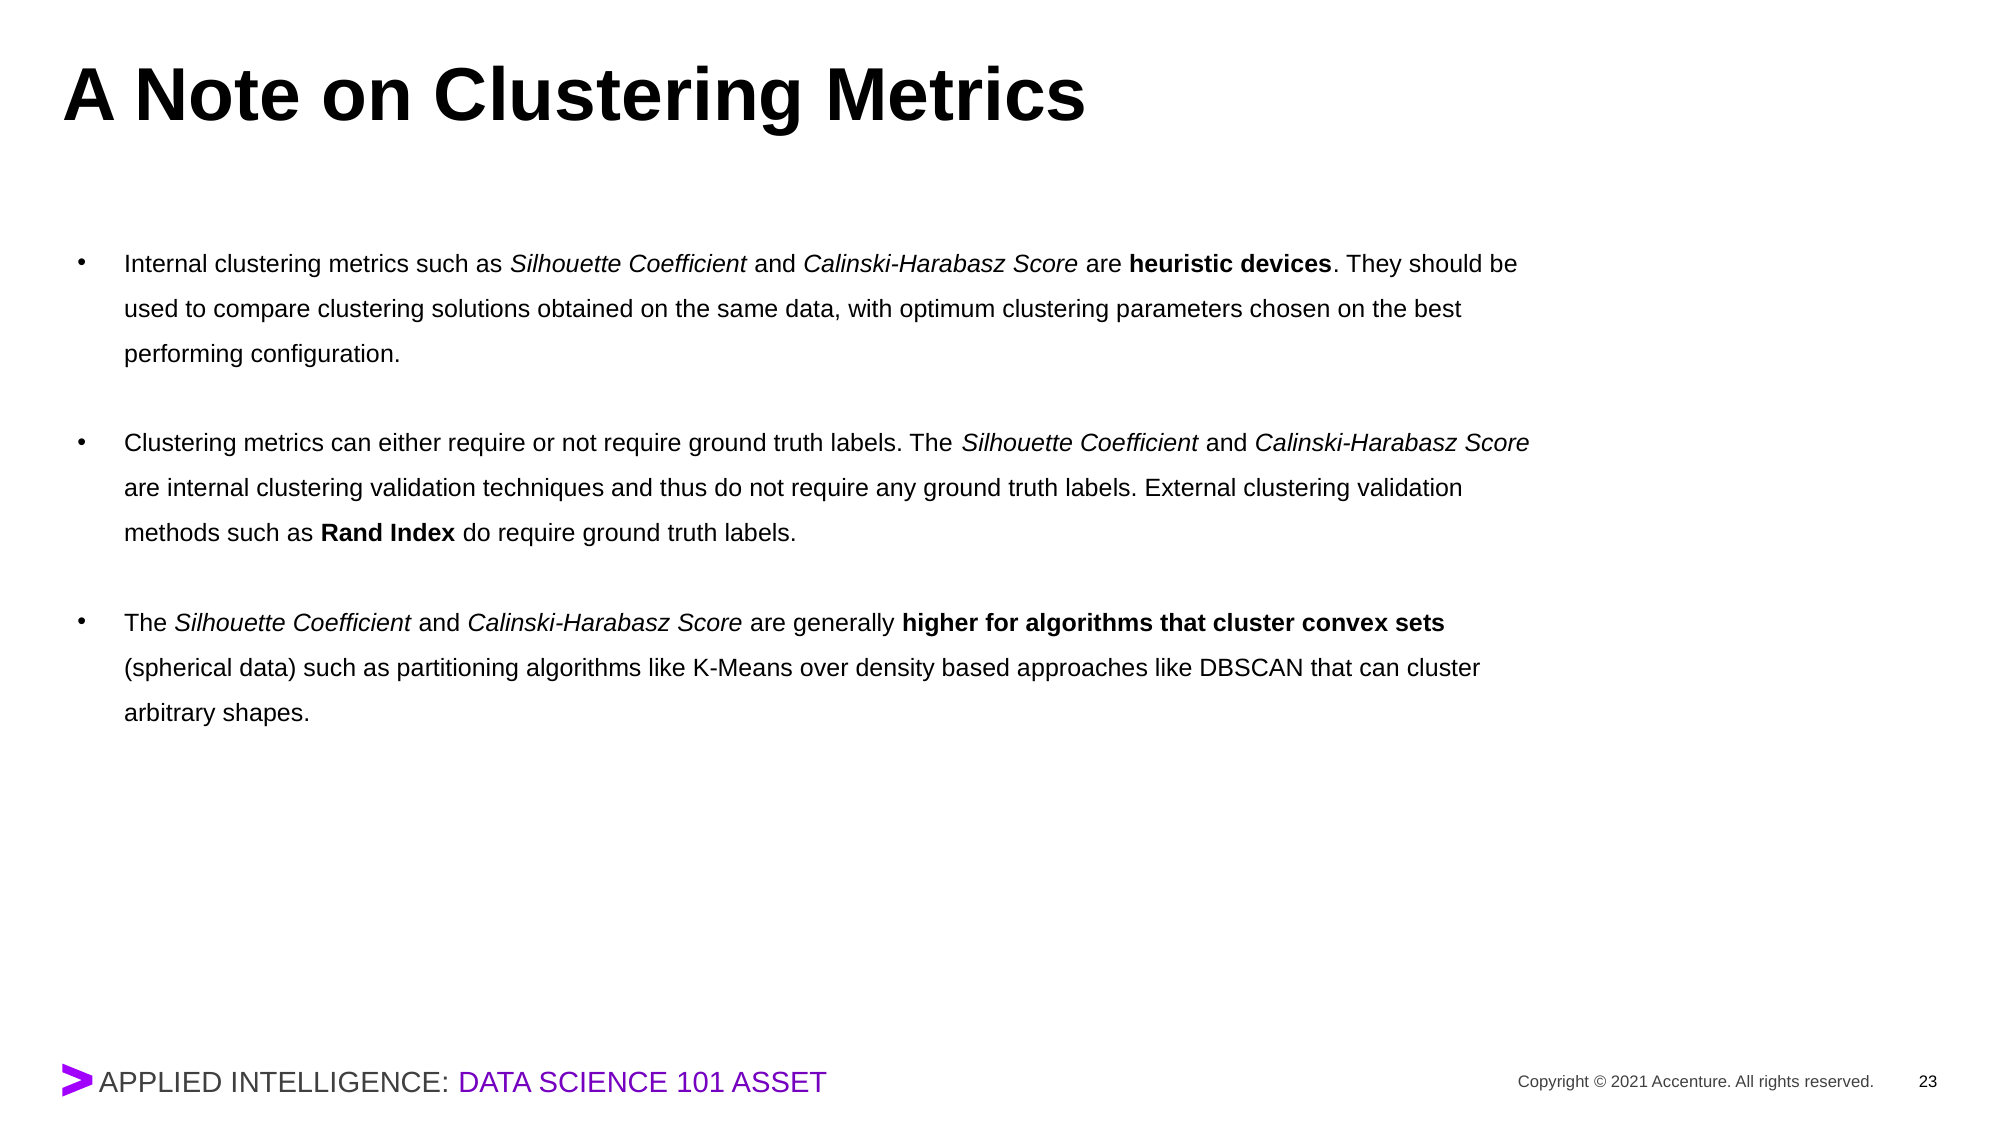

# A Note on Clustering Metrics
Internal clustering metrics such as Silhouette Coefficient and Calinski-Harabasz Score are heuristic devices. They should be used to compare clustering solutions obtained on the same data, with optimum clustering parameters chosen on the best performing configuration.

Clustering metrics can either require or not require ground truth labels. The Silhouette Coefficient and Calinski-Harabasz Score are internal clustering validation techniques and thus do not require any ground truth labels. External clustering validation methods such as Rand Index do require ground truth labels.

The Silhouette Coefficient and Calinski-Harabasz Score are generally higher for algorithms that cluster convex sets (spherical data) such as partitioning algorithms like K-Means over density based approaches like DBSCAN that can cluster arbitrary shapes.

Copyright © 2021 Accenture. All rights reserved.
23